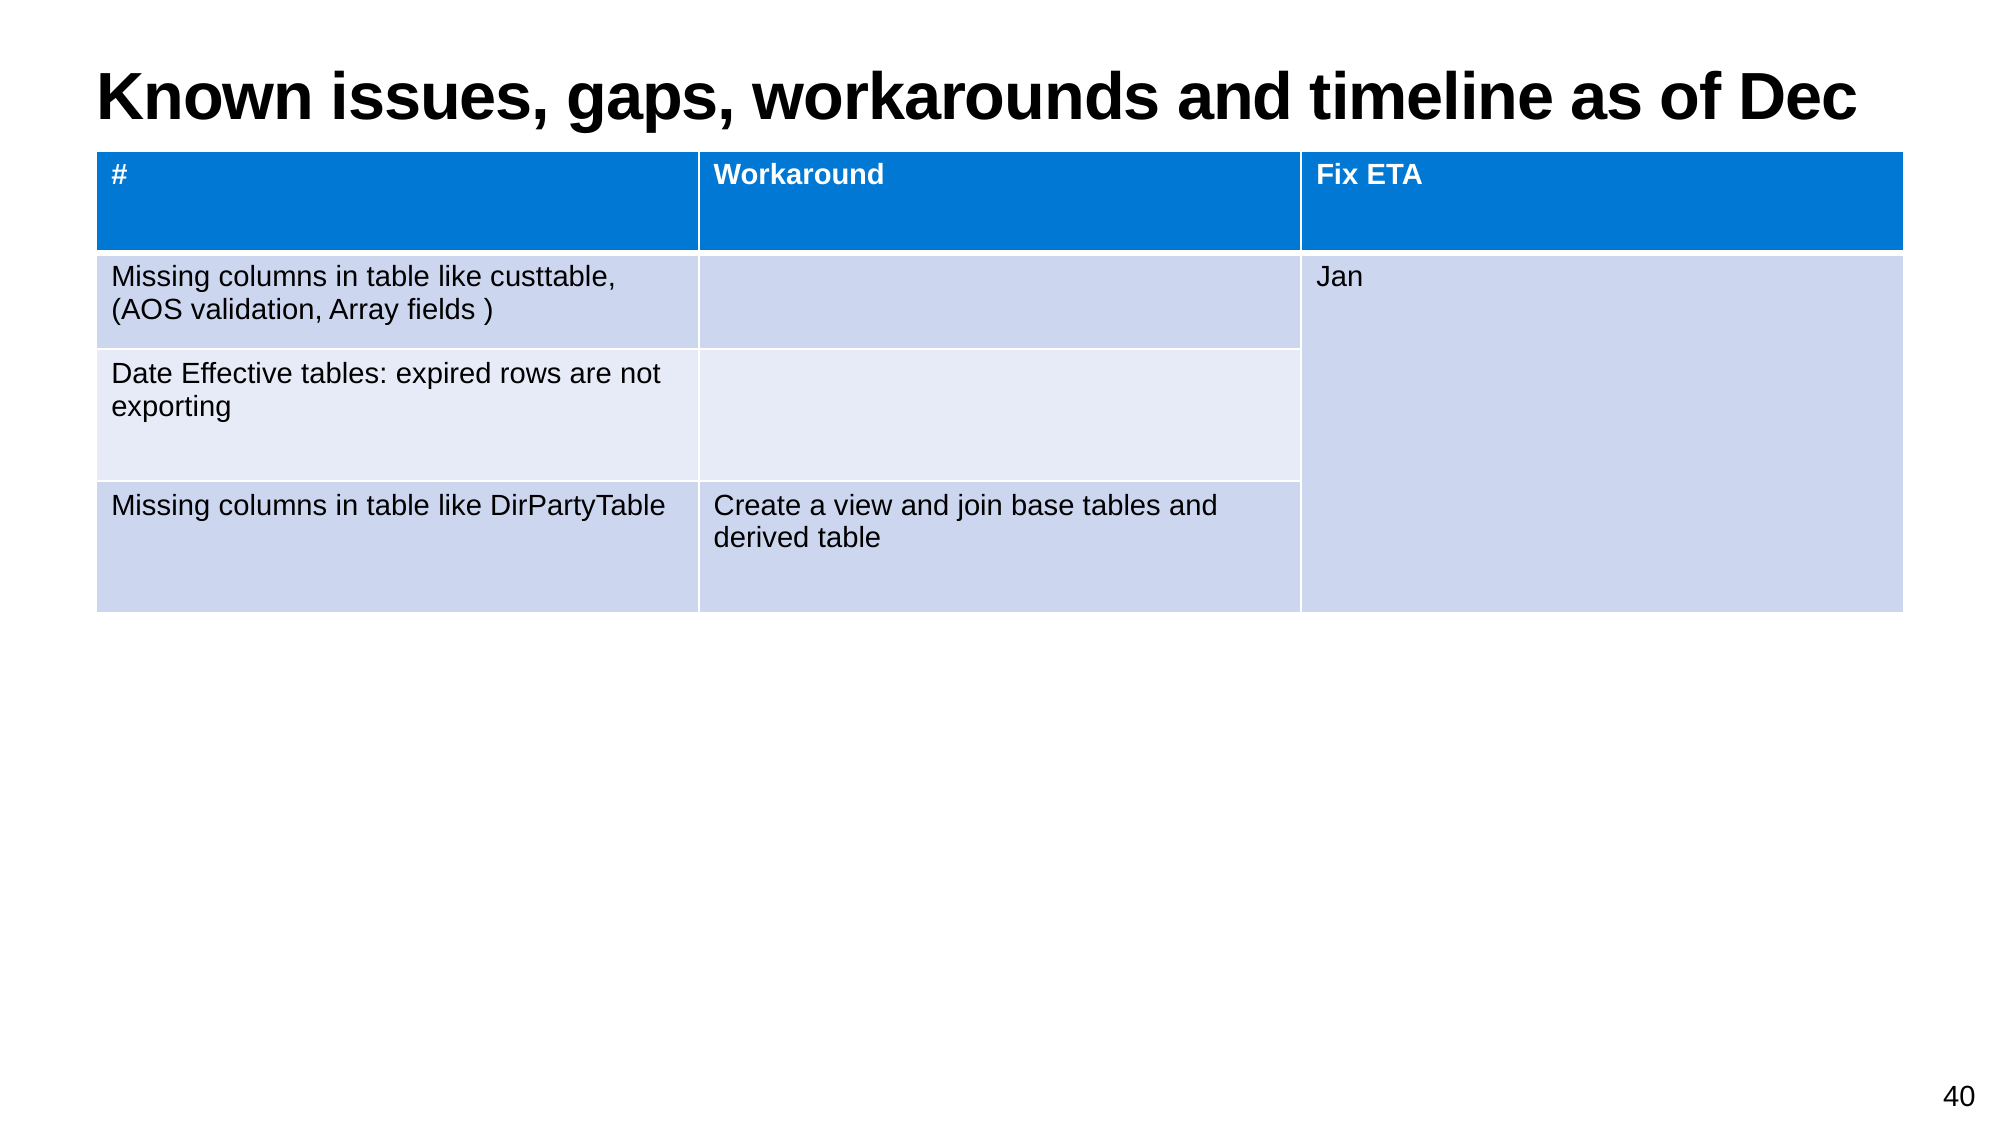

# Known issues, gaps, workarounds and timeline as of Dec 2023
| # | Workaround | Fix ETA |
| --- | --- | --- |
| Missing columns in table like custtable, (AOS validation, Array fields ) |  | Jan |
| Date Effective tables: expired rows are not exporting |  | TBD |
| Missing columns in table like DirPartyTable | Create a view and join base tables and derived table |  |